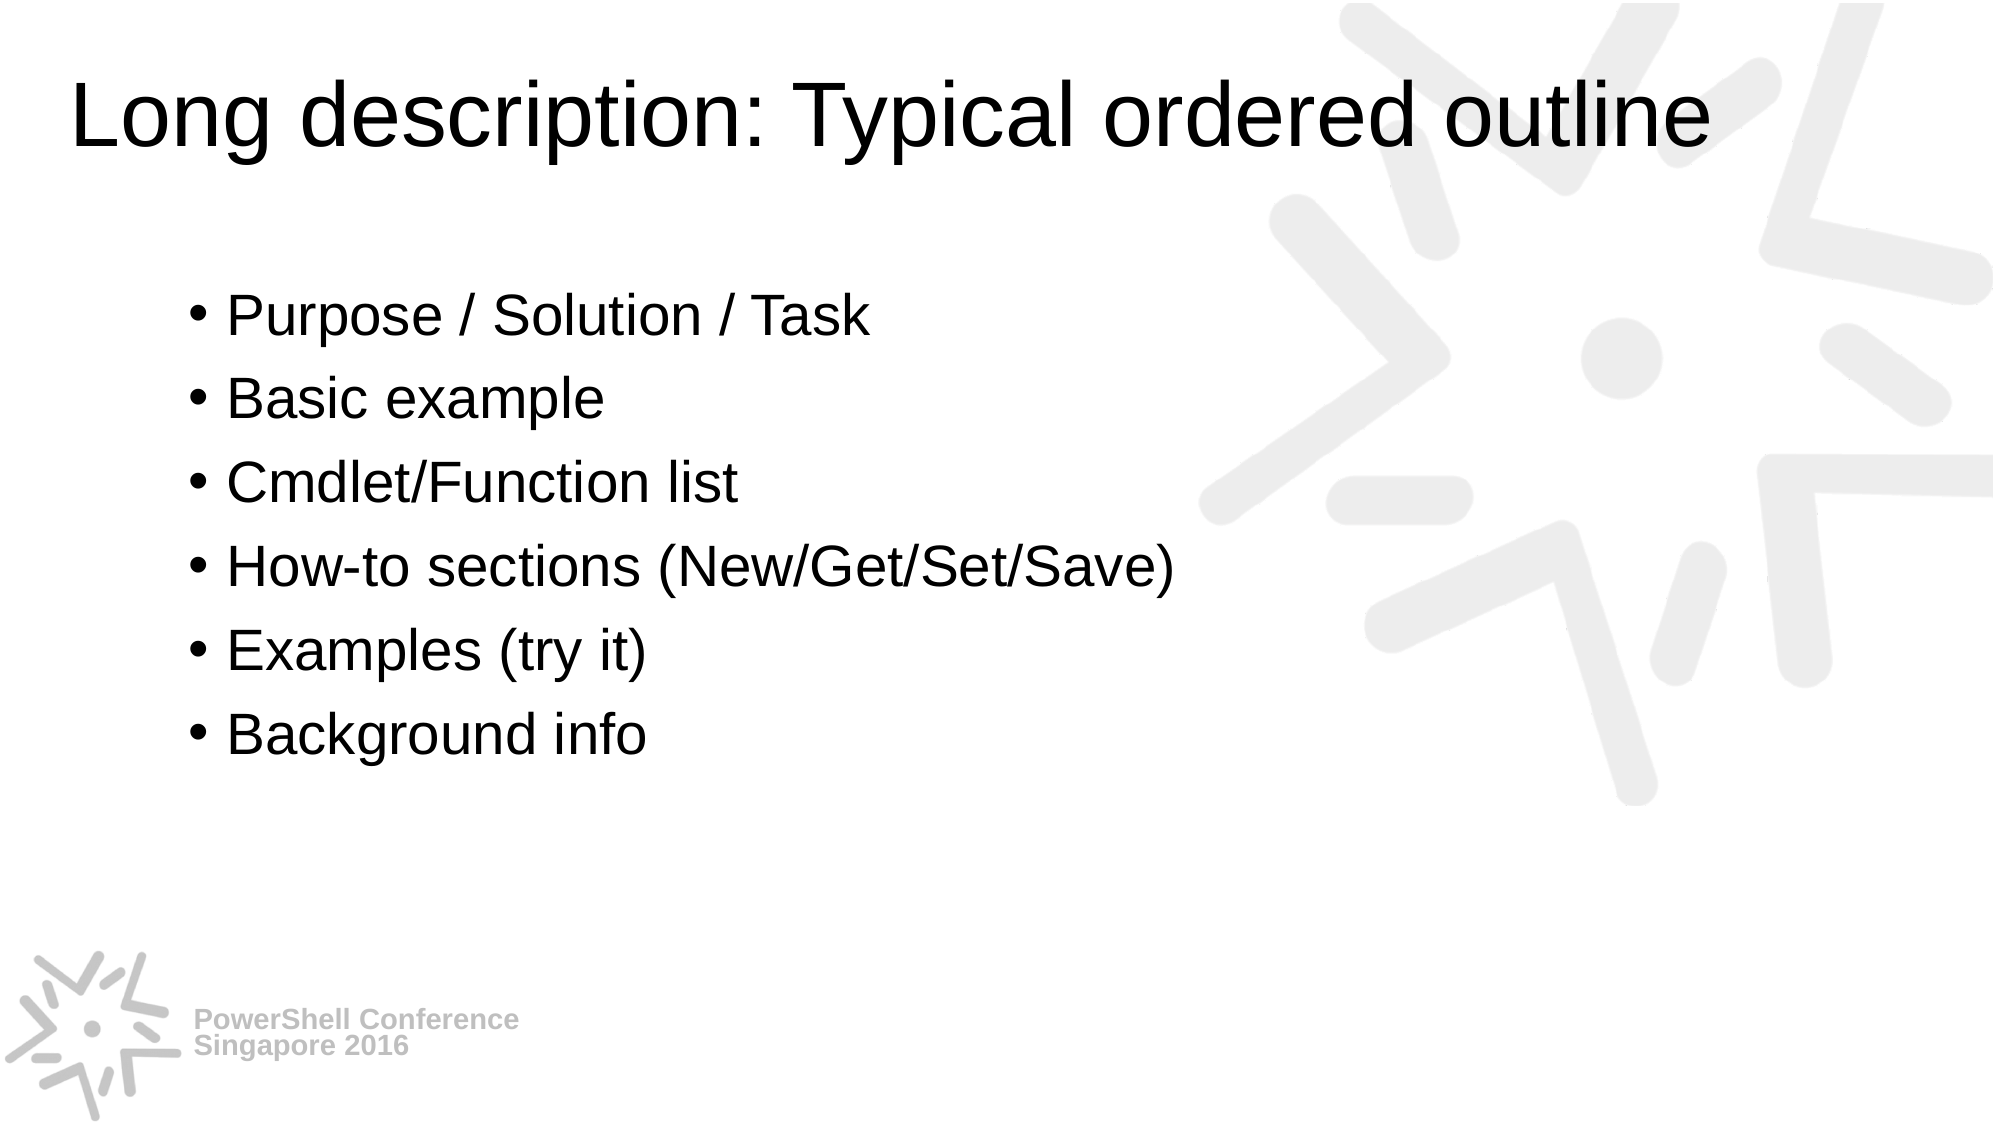

# Long description: Typical ordered outline
Purpose / Solution / Task
Basic example
Cmdlet/Function list
How-to sections (New/Get/Set/Save)
Examples (try it)
Background info